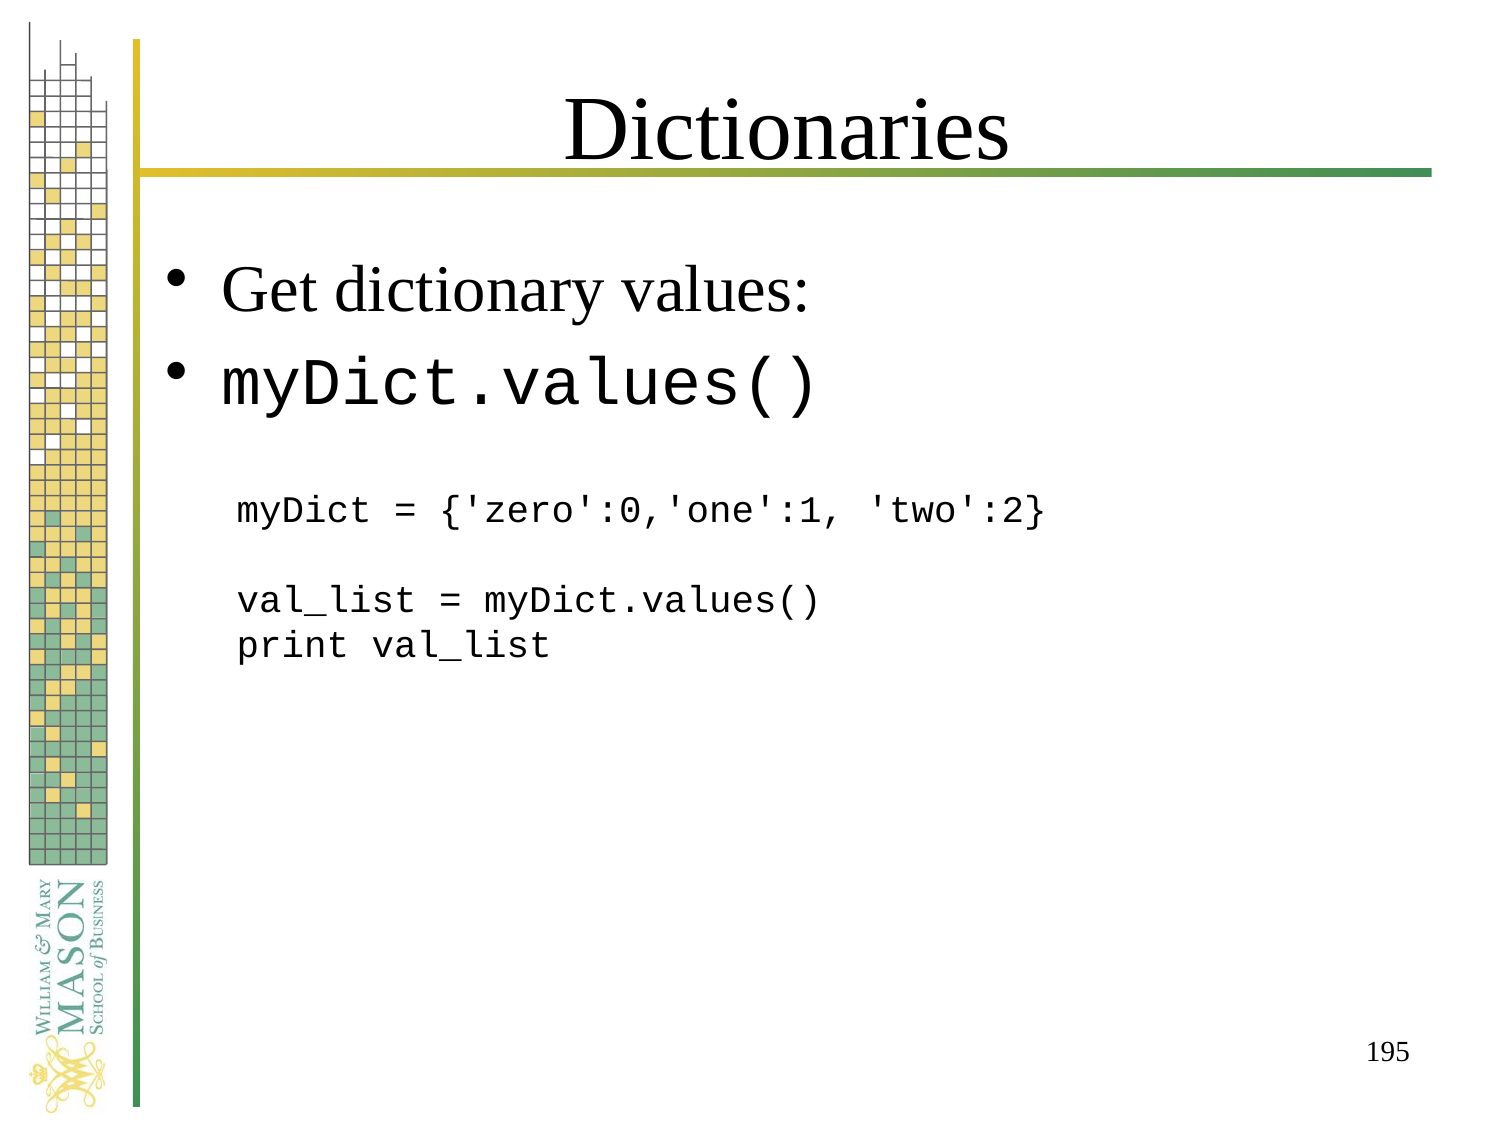

# Dictionaries
Get dictionary values:
myDict.values()
myDict = {'zero':0,'one':1, 'two':2}

val_list = myDict.values()
print val_list
195